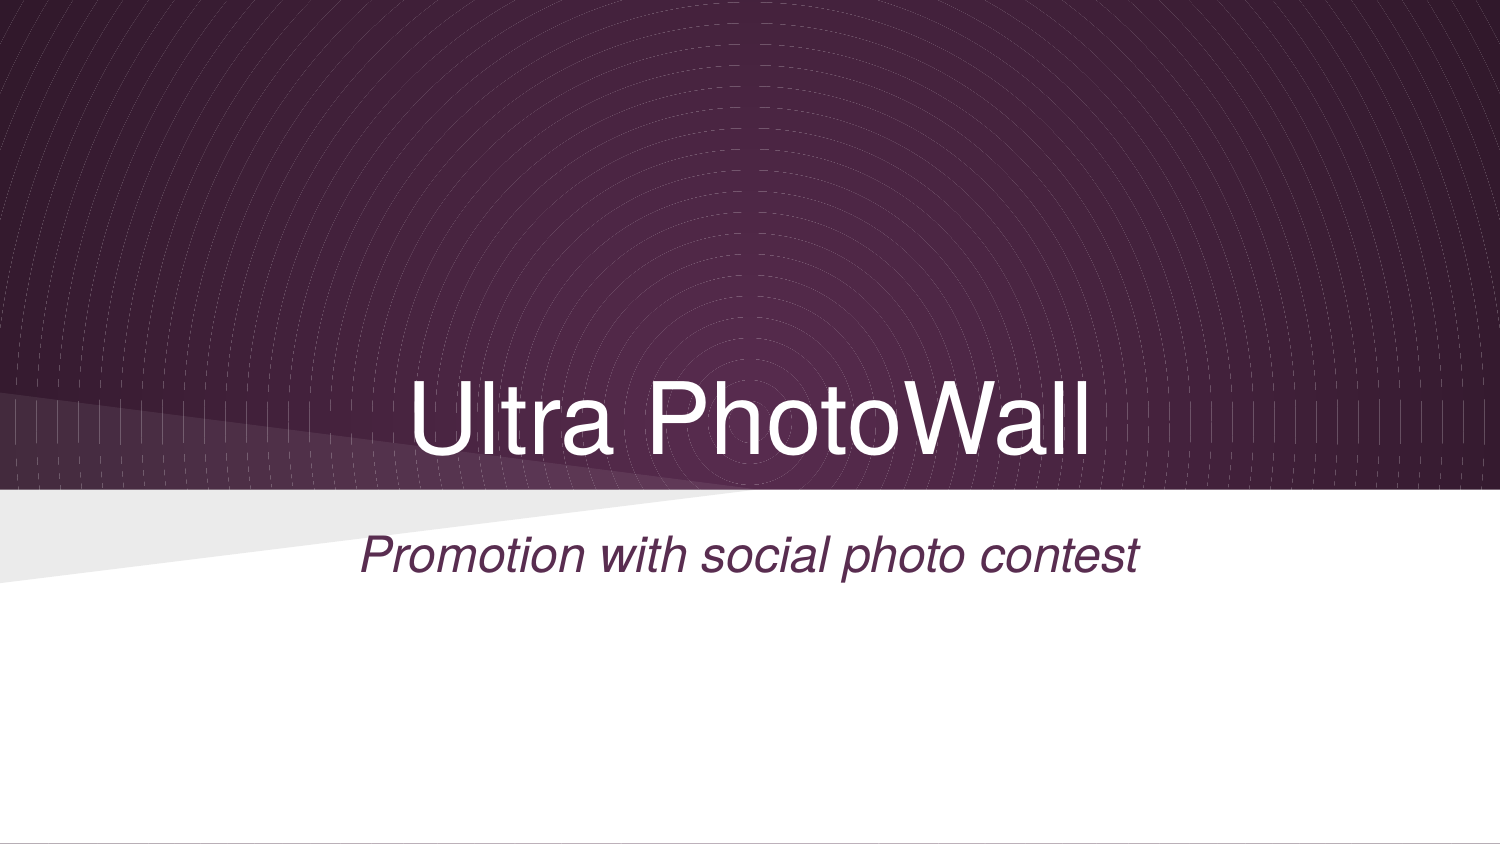

# Ultra PhotoWall
Promotion with social photo contest